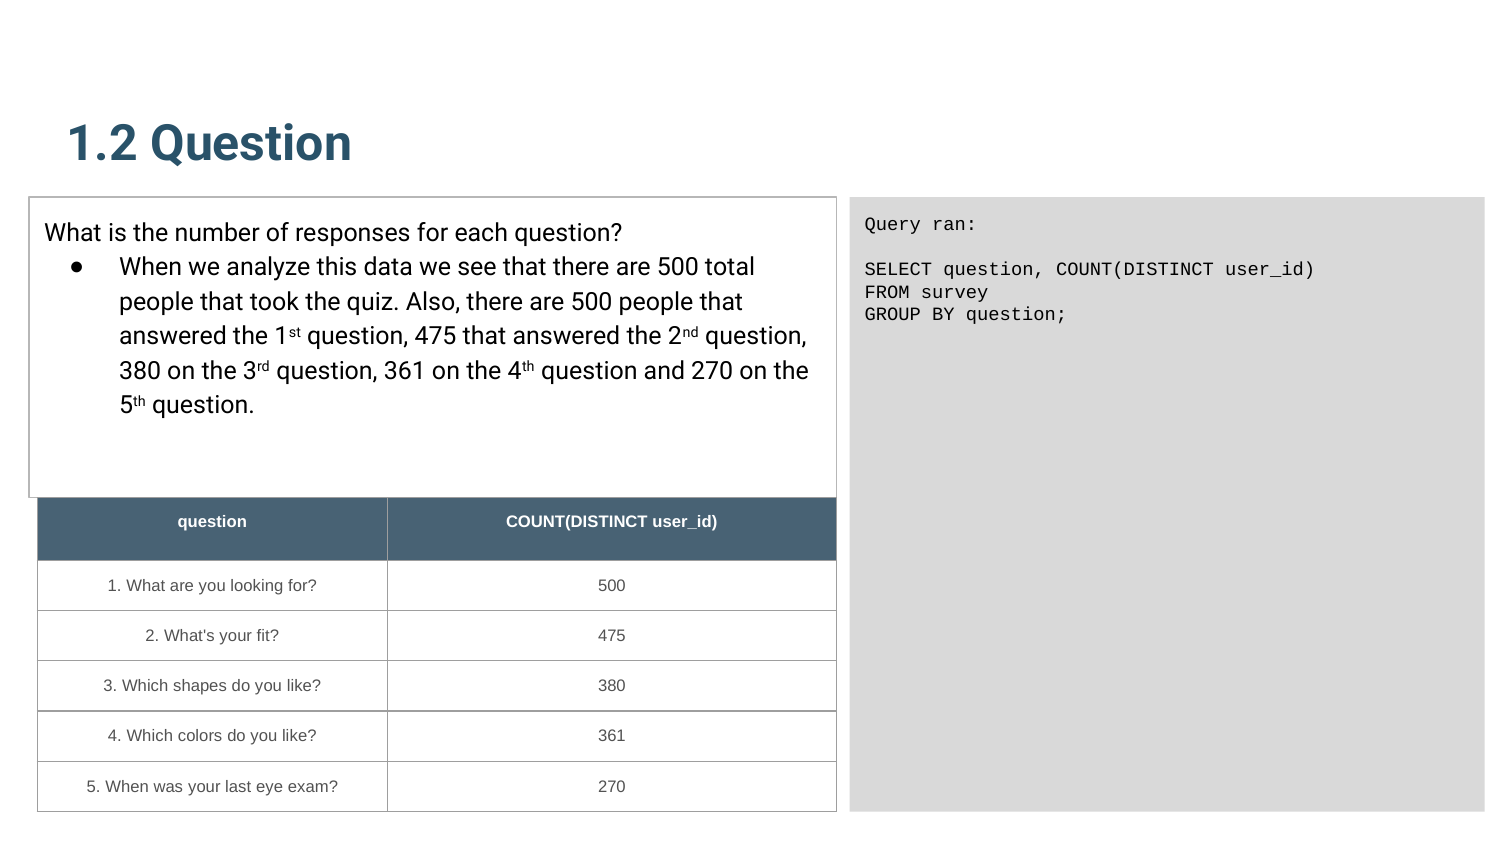

1.2 Question
What is the number of responses for each question?
When we analyze this data we see that there are 500 total people that took the quiz. Also, there are 500 people that answered the 1st question, 475 that answered the 2nd question, 380 on the 3rd question, 361 on the 4th question and 270 on the 5th question.

Query ran:

SELECT question, COUNT(DISTINCT user_id)
FROM survey
GROUP BY question;

| question | COUNT(DISTINCT user\_id) |
| --- | --- |
| 1. What are you looking for? | 500 |
| 2. What's your fit? | 475 |
| 3. Which shapes do you like? | 380 |
| 4. Which colors do you like? | 361 |
| 5. When was your last eye exam? | 270 |